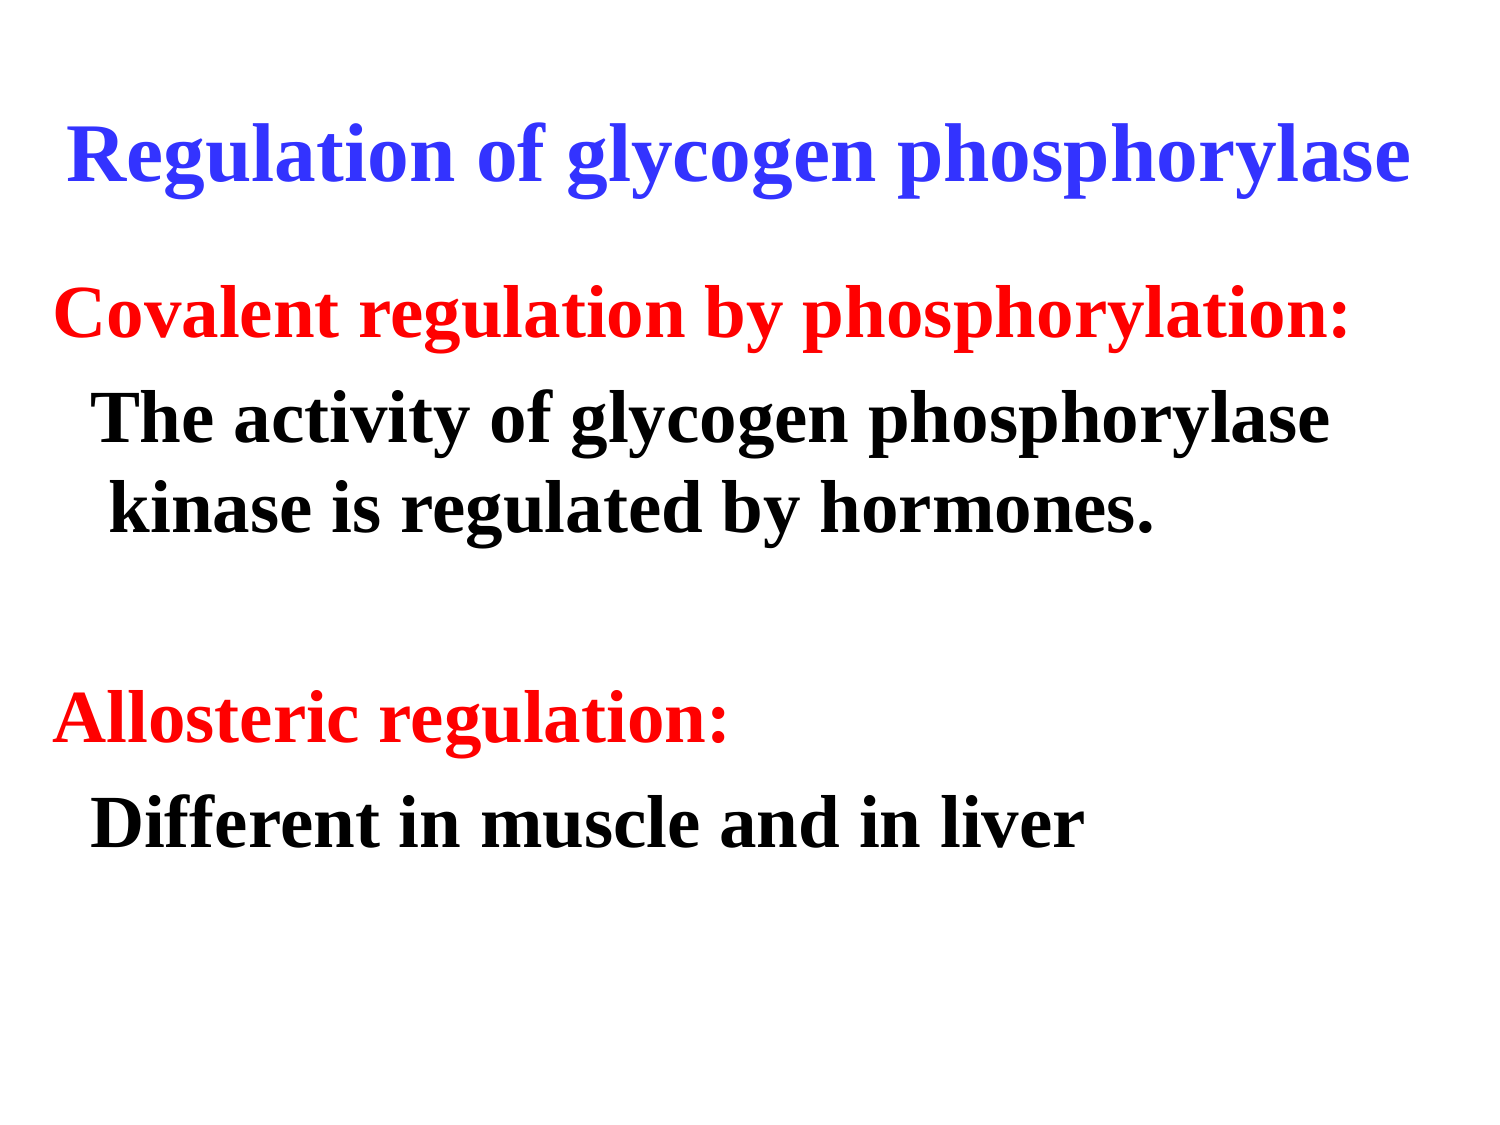

# Regulation of glycogen phosphorylase
Covalent regulation by phosphorylation:
  The activity of glycogen phosphorylase kinase is regulated by hormones.

Allosteric regulation:
  Different in muscle and in liver